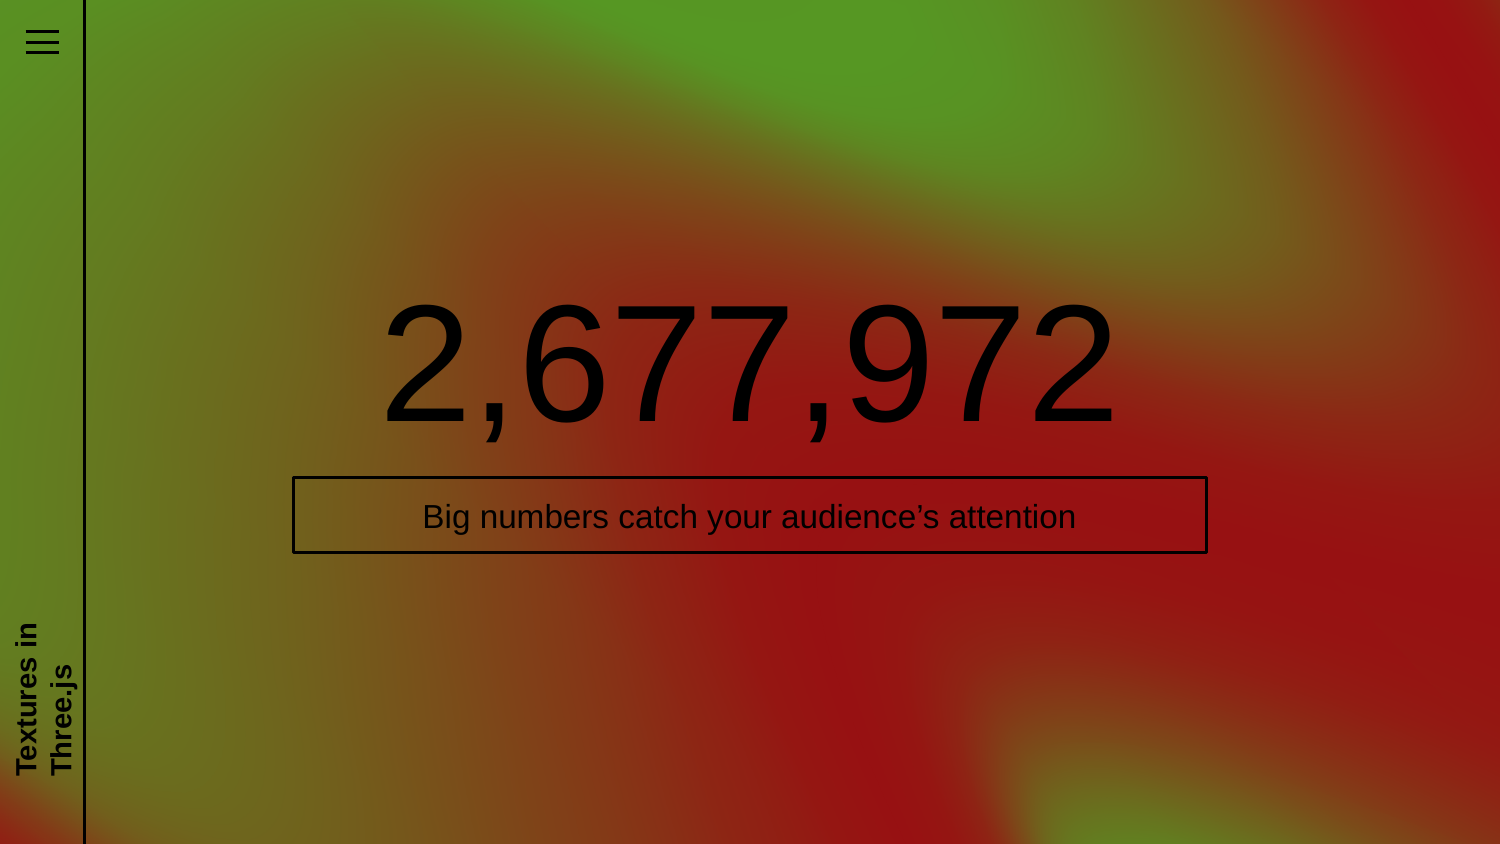

# 2,677,972
Big numbers catch your audience’s attention